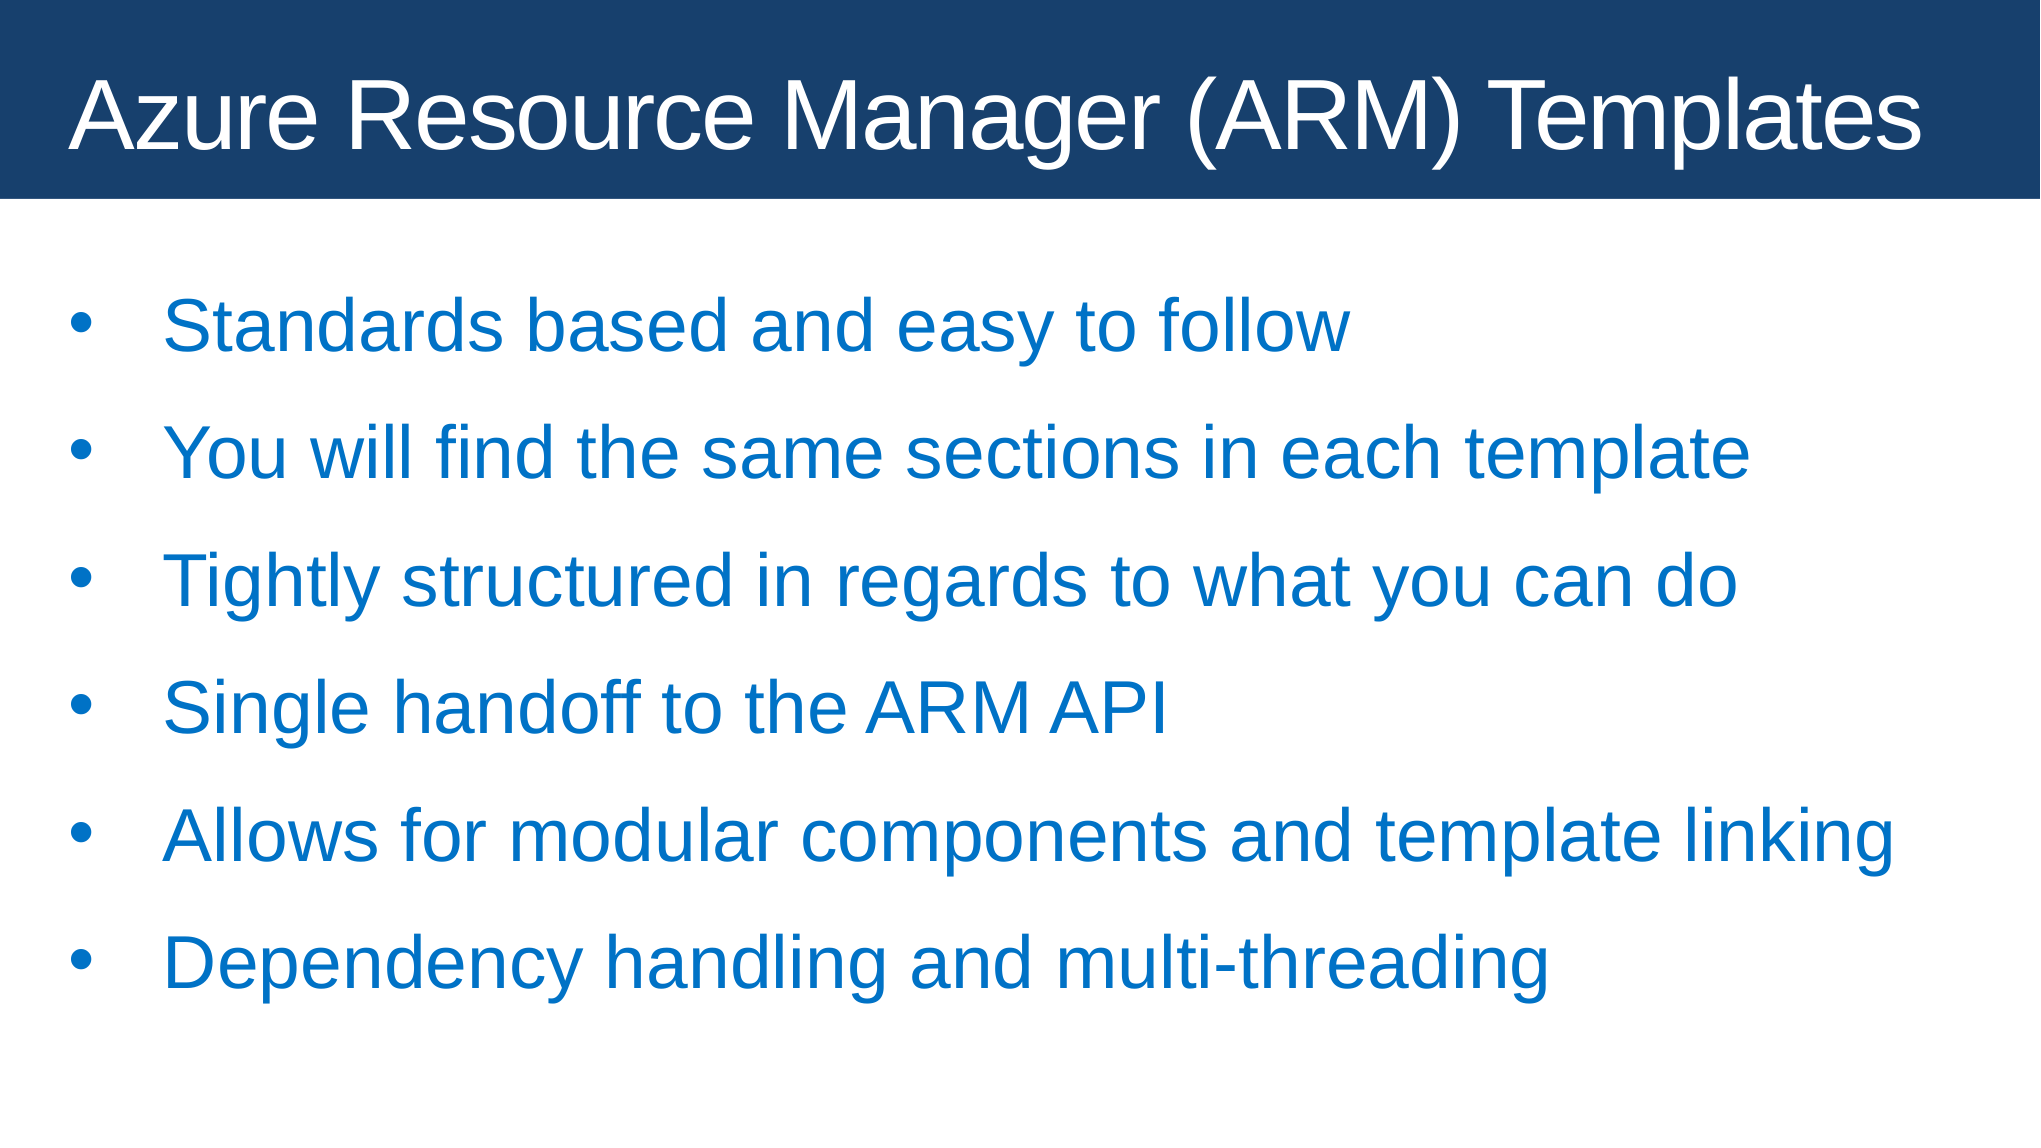

# Azure Resource Manager (ARM) Templates
Standards based and easy to follow
You will find the same sections in each template
Tightly structured in regards to what you can do
Single handoff to the ARM API
Allows for modular components and template linking
Dependency handling and multi-threading